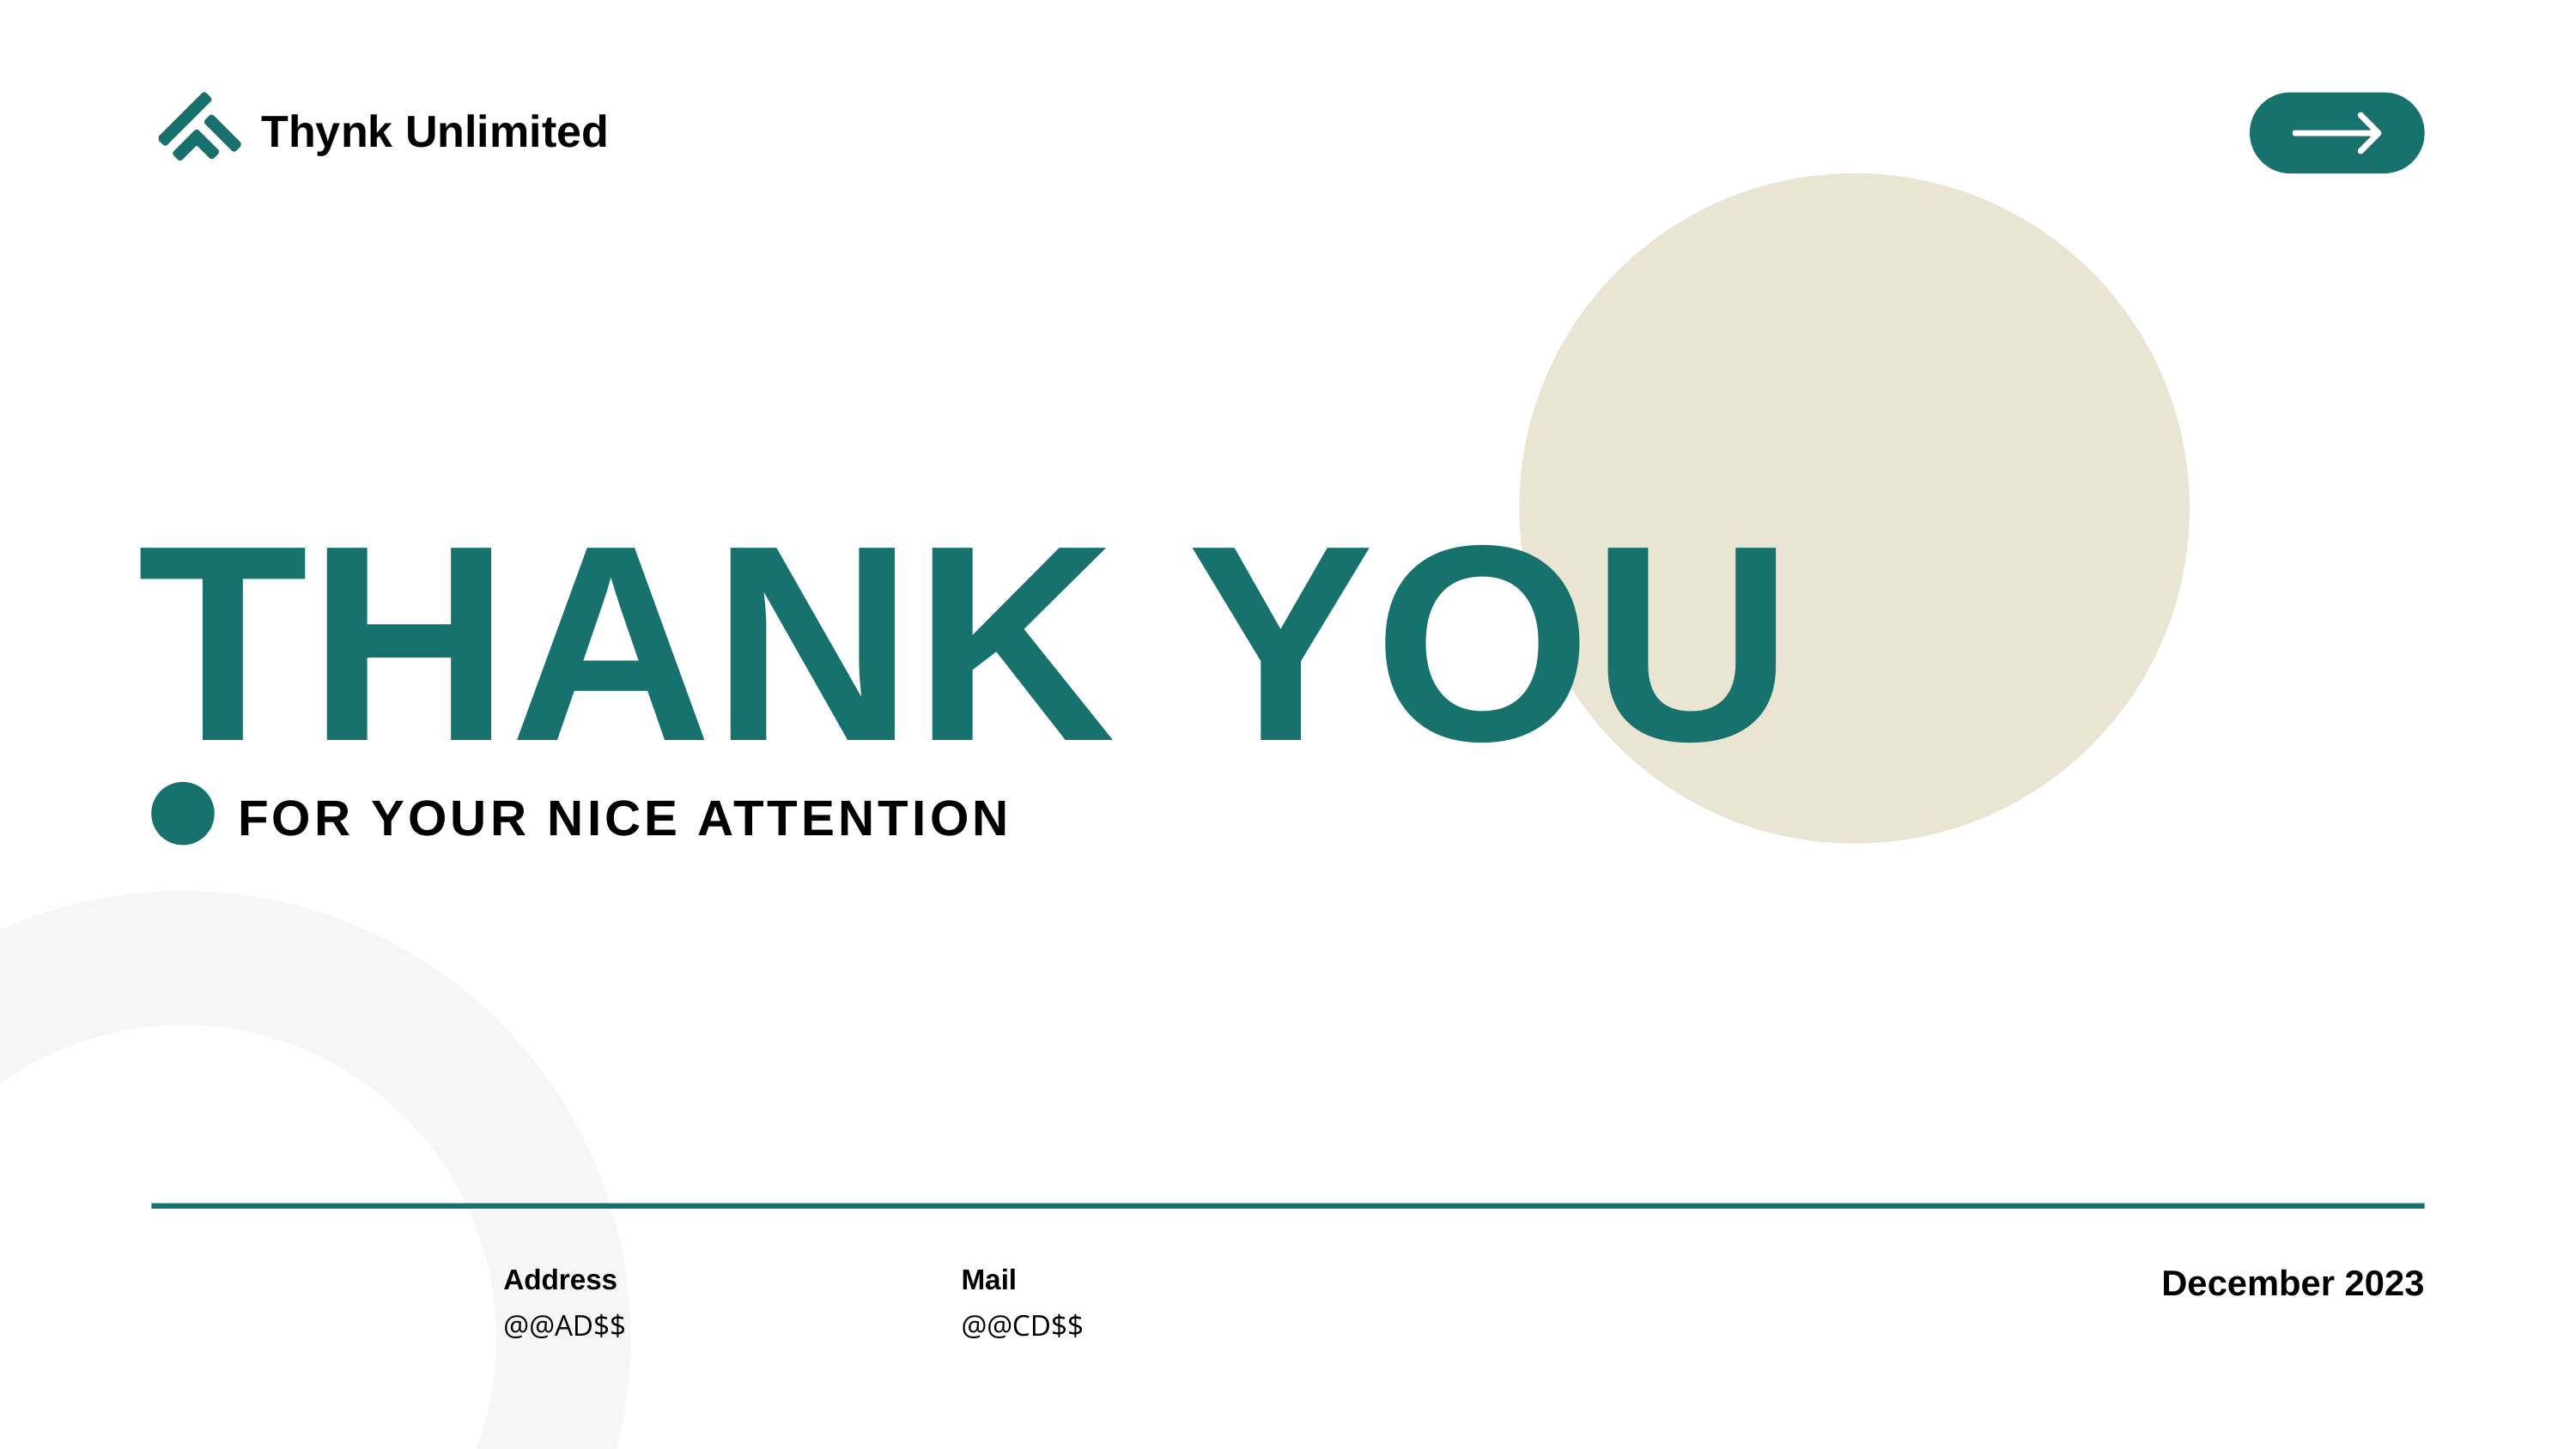

Thynk Unlimited

THANK YOU
FOR YOUR NICE ATTENTION

December 2023
Address
Mail
@@AD$$
@@CD$$